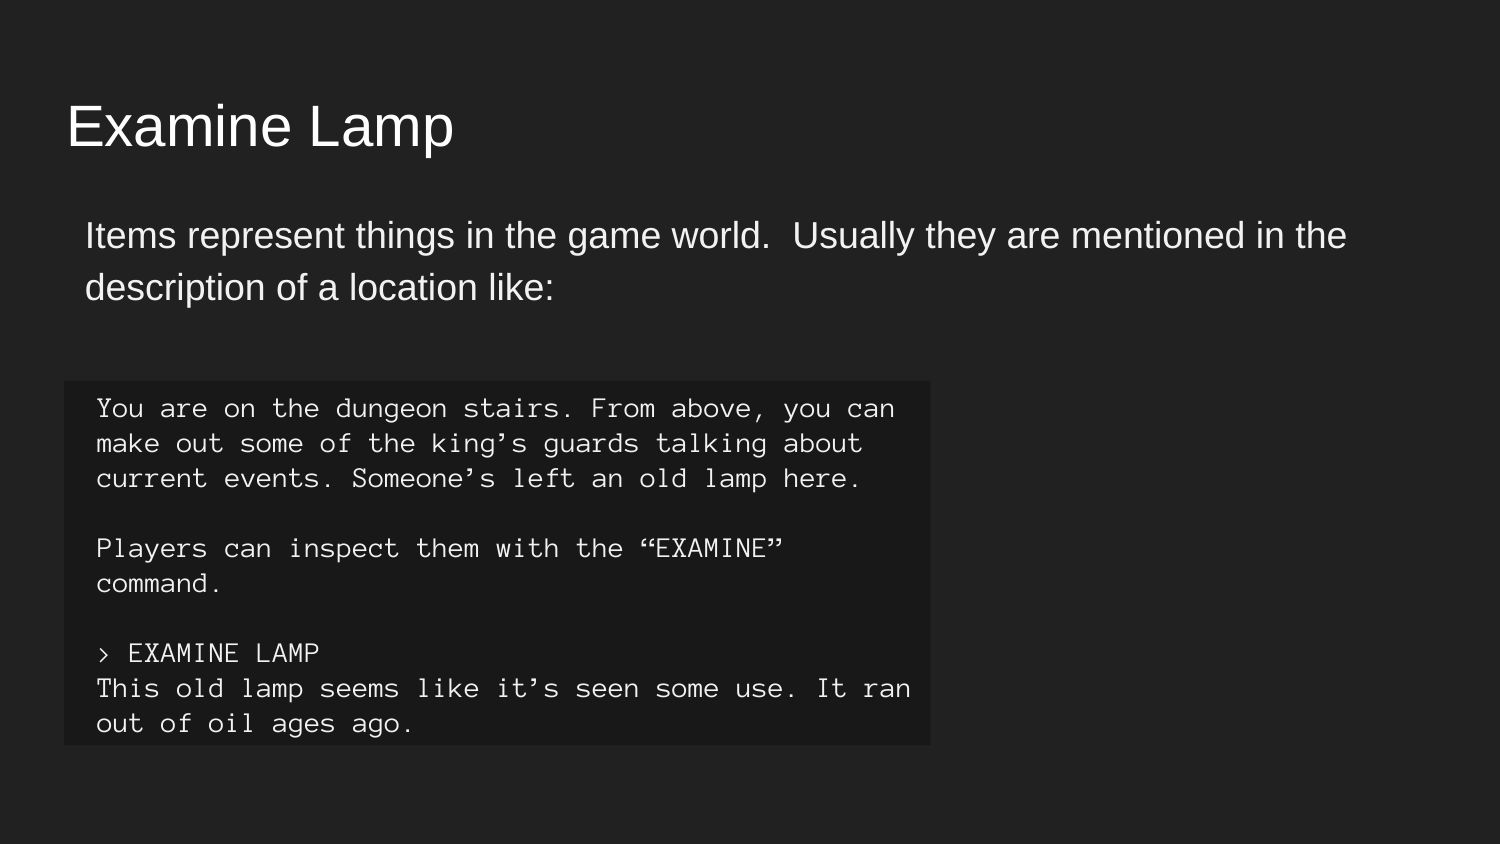

# Examine Lamp
Items represent things in the game world.  Usually they are mentioned in the description of a location like:

You are on the dungeon stairs. From above, you can make out some of the king’s guards talking about current events. Someone’s left an old lamp here.

Players can inspect them with the “EXAMINE” command.

> EXAMINE LAMP
This old lamp seems like it’s seen some use. It ran out of oil ages ago.